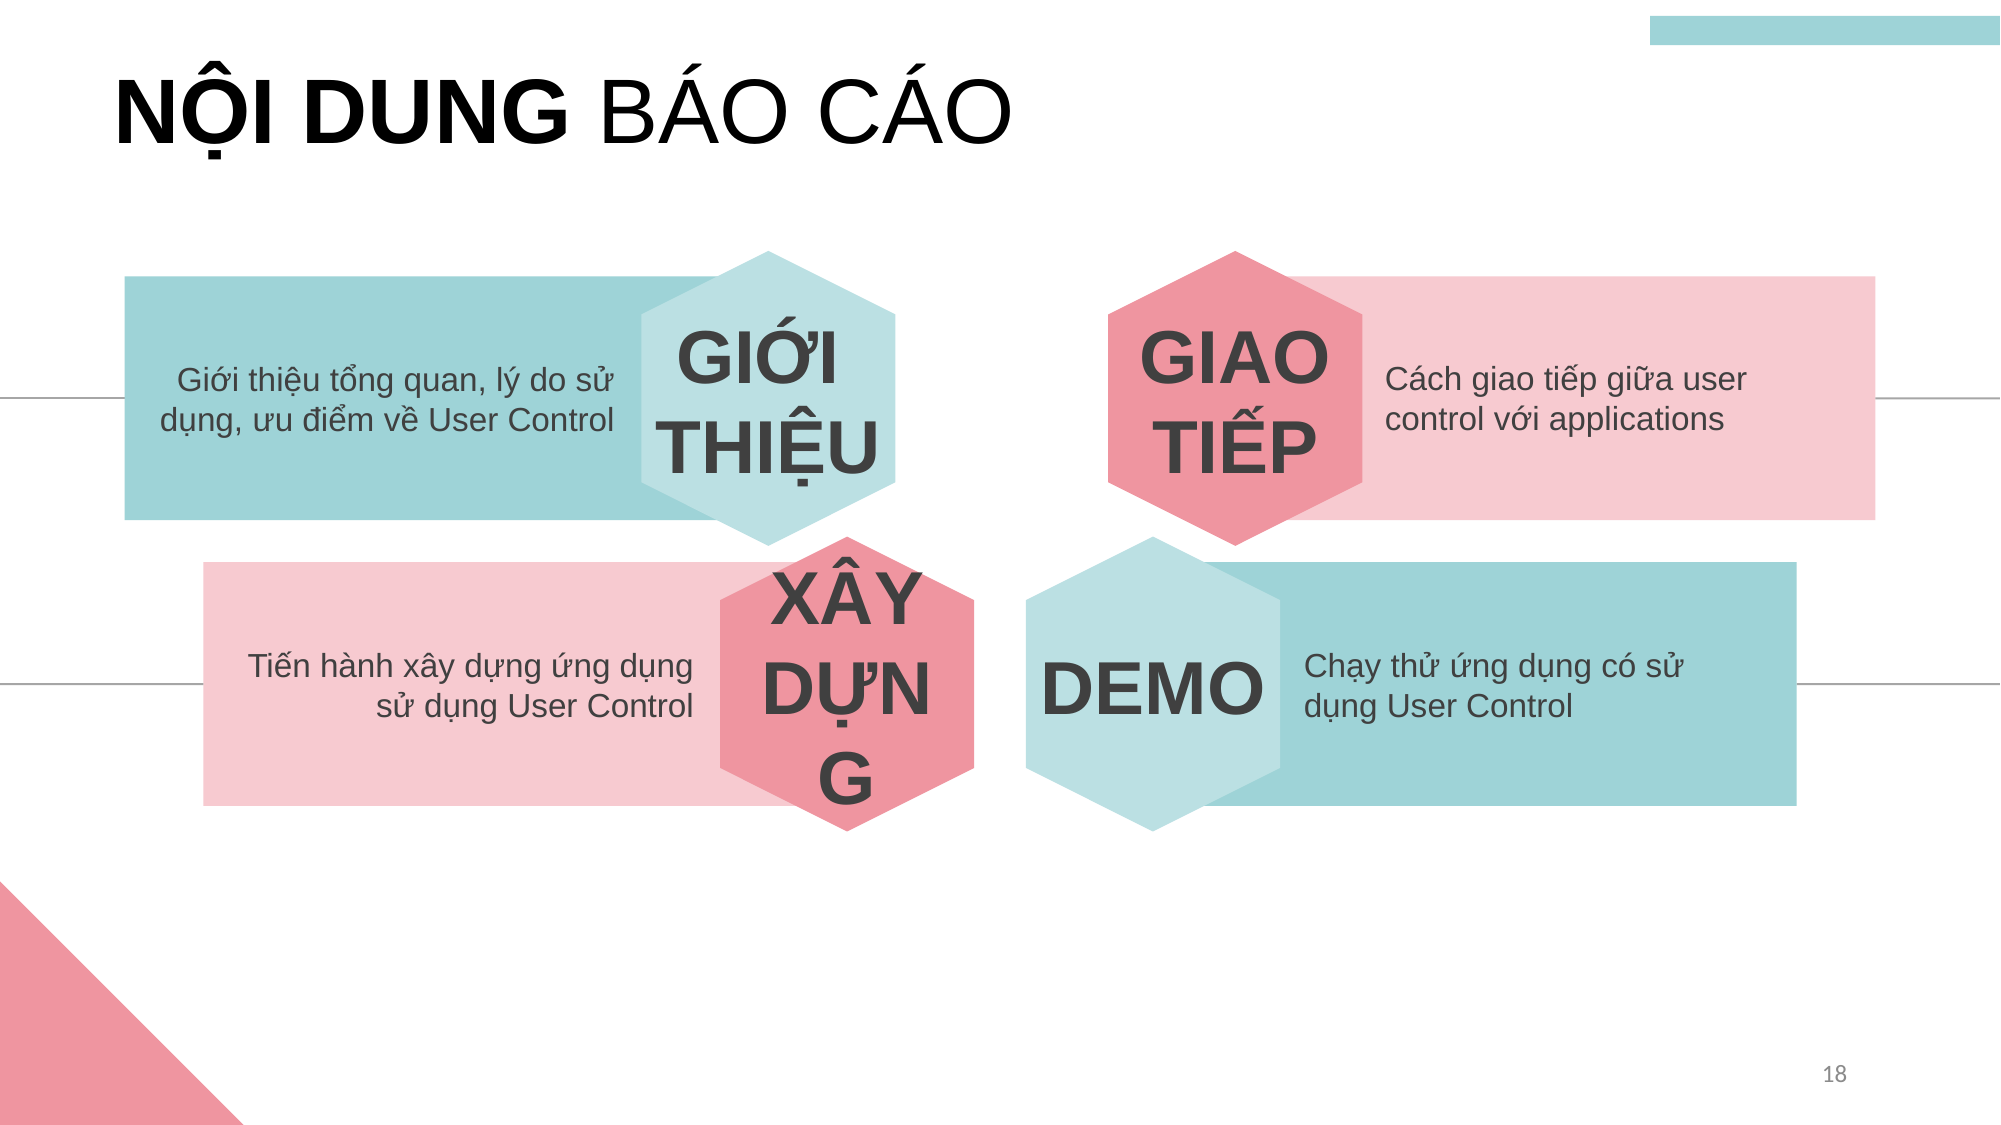

NỘI DUNG BÁO CÁO

GIỚI
THIỆU

GIAO
TIẾP
Cách giao tiếp giữa user control với applications
Giới thiệu tổng quan, lý do sử dụng, ưu điểm về User Control

XÂY
DỰNG

DEMO
Tiến hành xây dựng ứng dụng sử dụng User Control
Chạy thử ứng dụng có sử dụng User Control

18